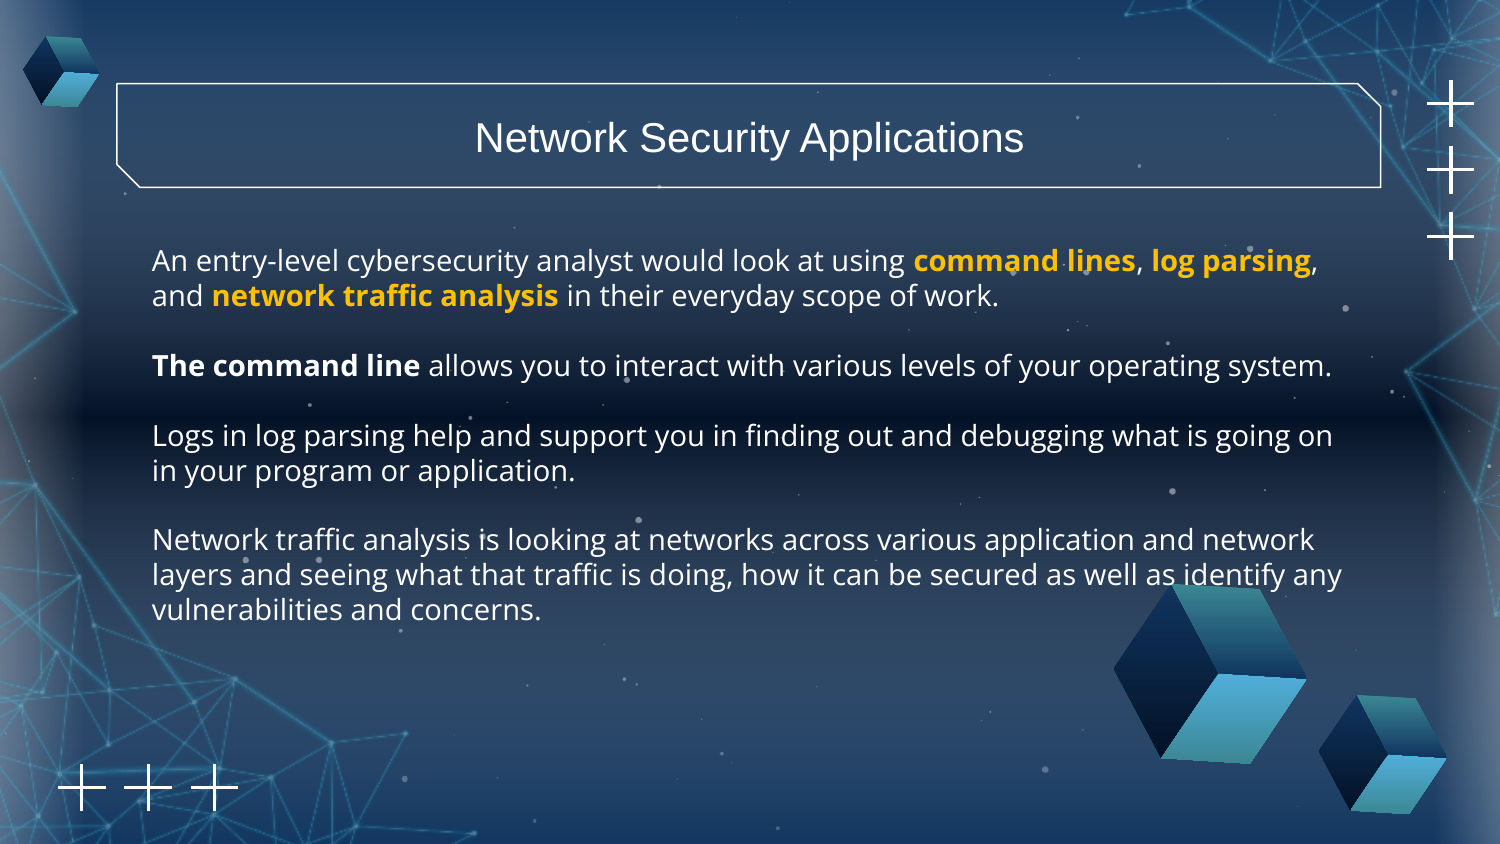

Network Security Applications
An entry-level cybersecurity analyst would look at using command lines, log parsing, and network traffic analysis in their everyday scope of work.

The command line allows you to interact with various levels of your operating system.

Logs in log parsing help and support you in finding out and debugging what is going on in your program or application.

Network traffic analysis is looking at networks across various application and network layers and seeing what that traffic is doing, how it can be secured as well as identify any vulnerabilities and concerns.